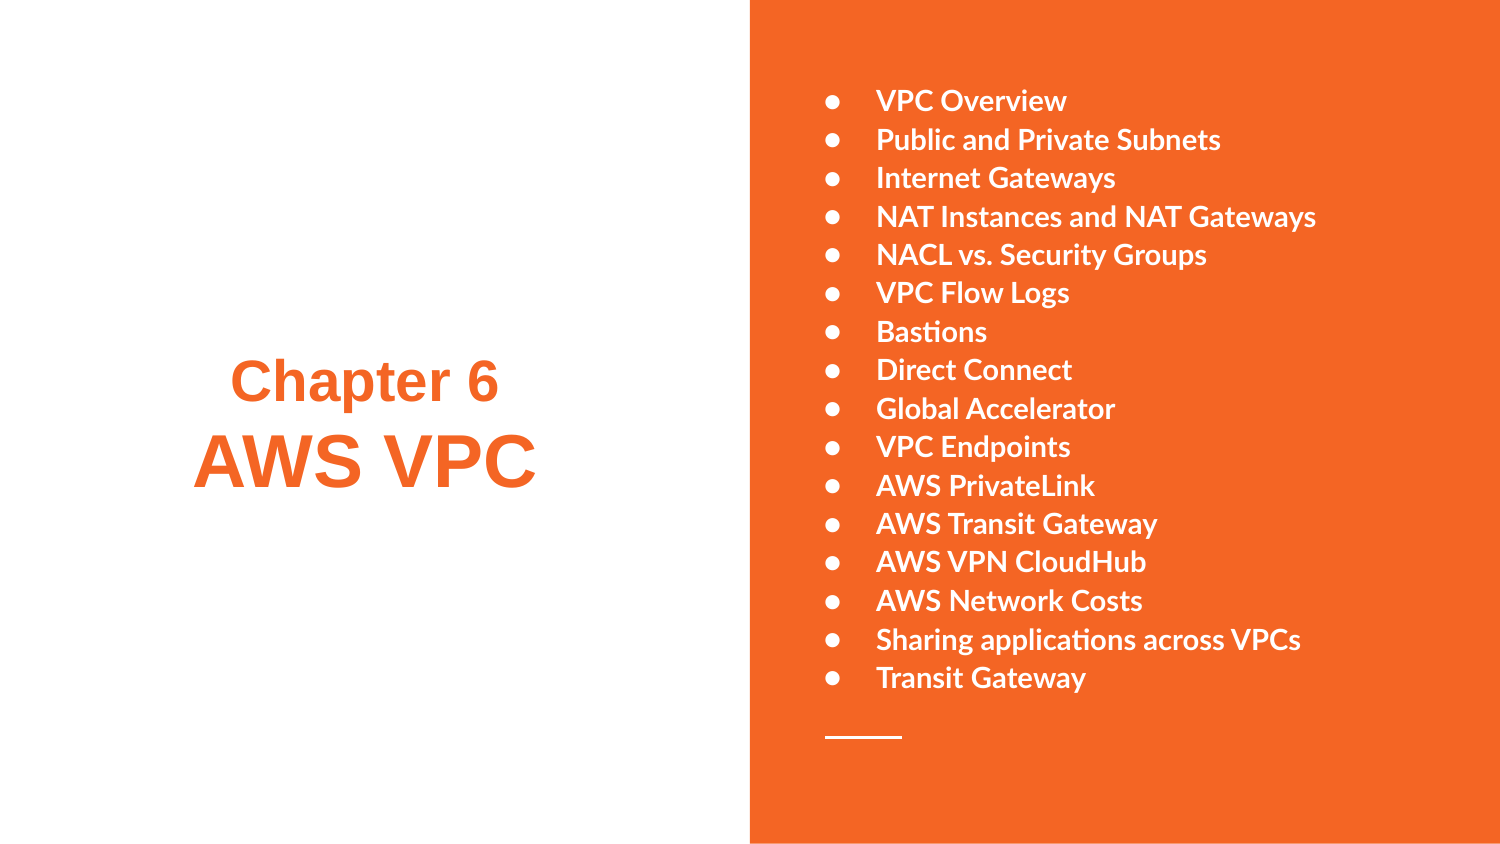

VPC Overview
Public and Private Subnets
Internet Gateways
NAT Instances and NAT Gateways
NACL vs. Security Groups
VPC Flow Logs
Bastions
Direct Connect
Global Accelerator
VPC Endpoints
AWS PrivateLink
AWS Transit Gateway
AWS VPN CloudHub
AWS Network Costs
Sharing applications across VPCs
Transit Gateway
# Chapter 6
AWS VPC